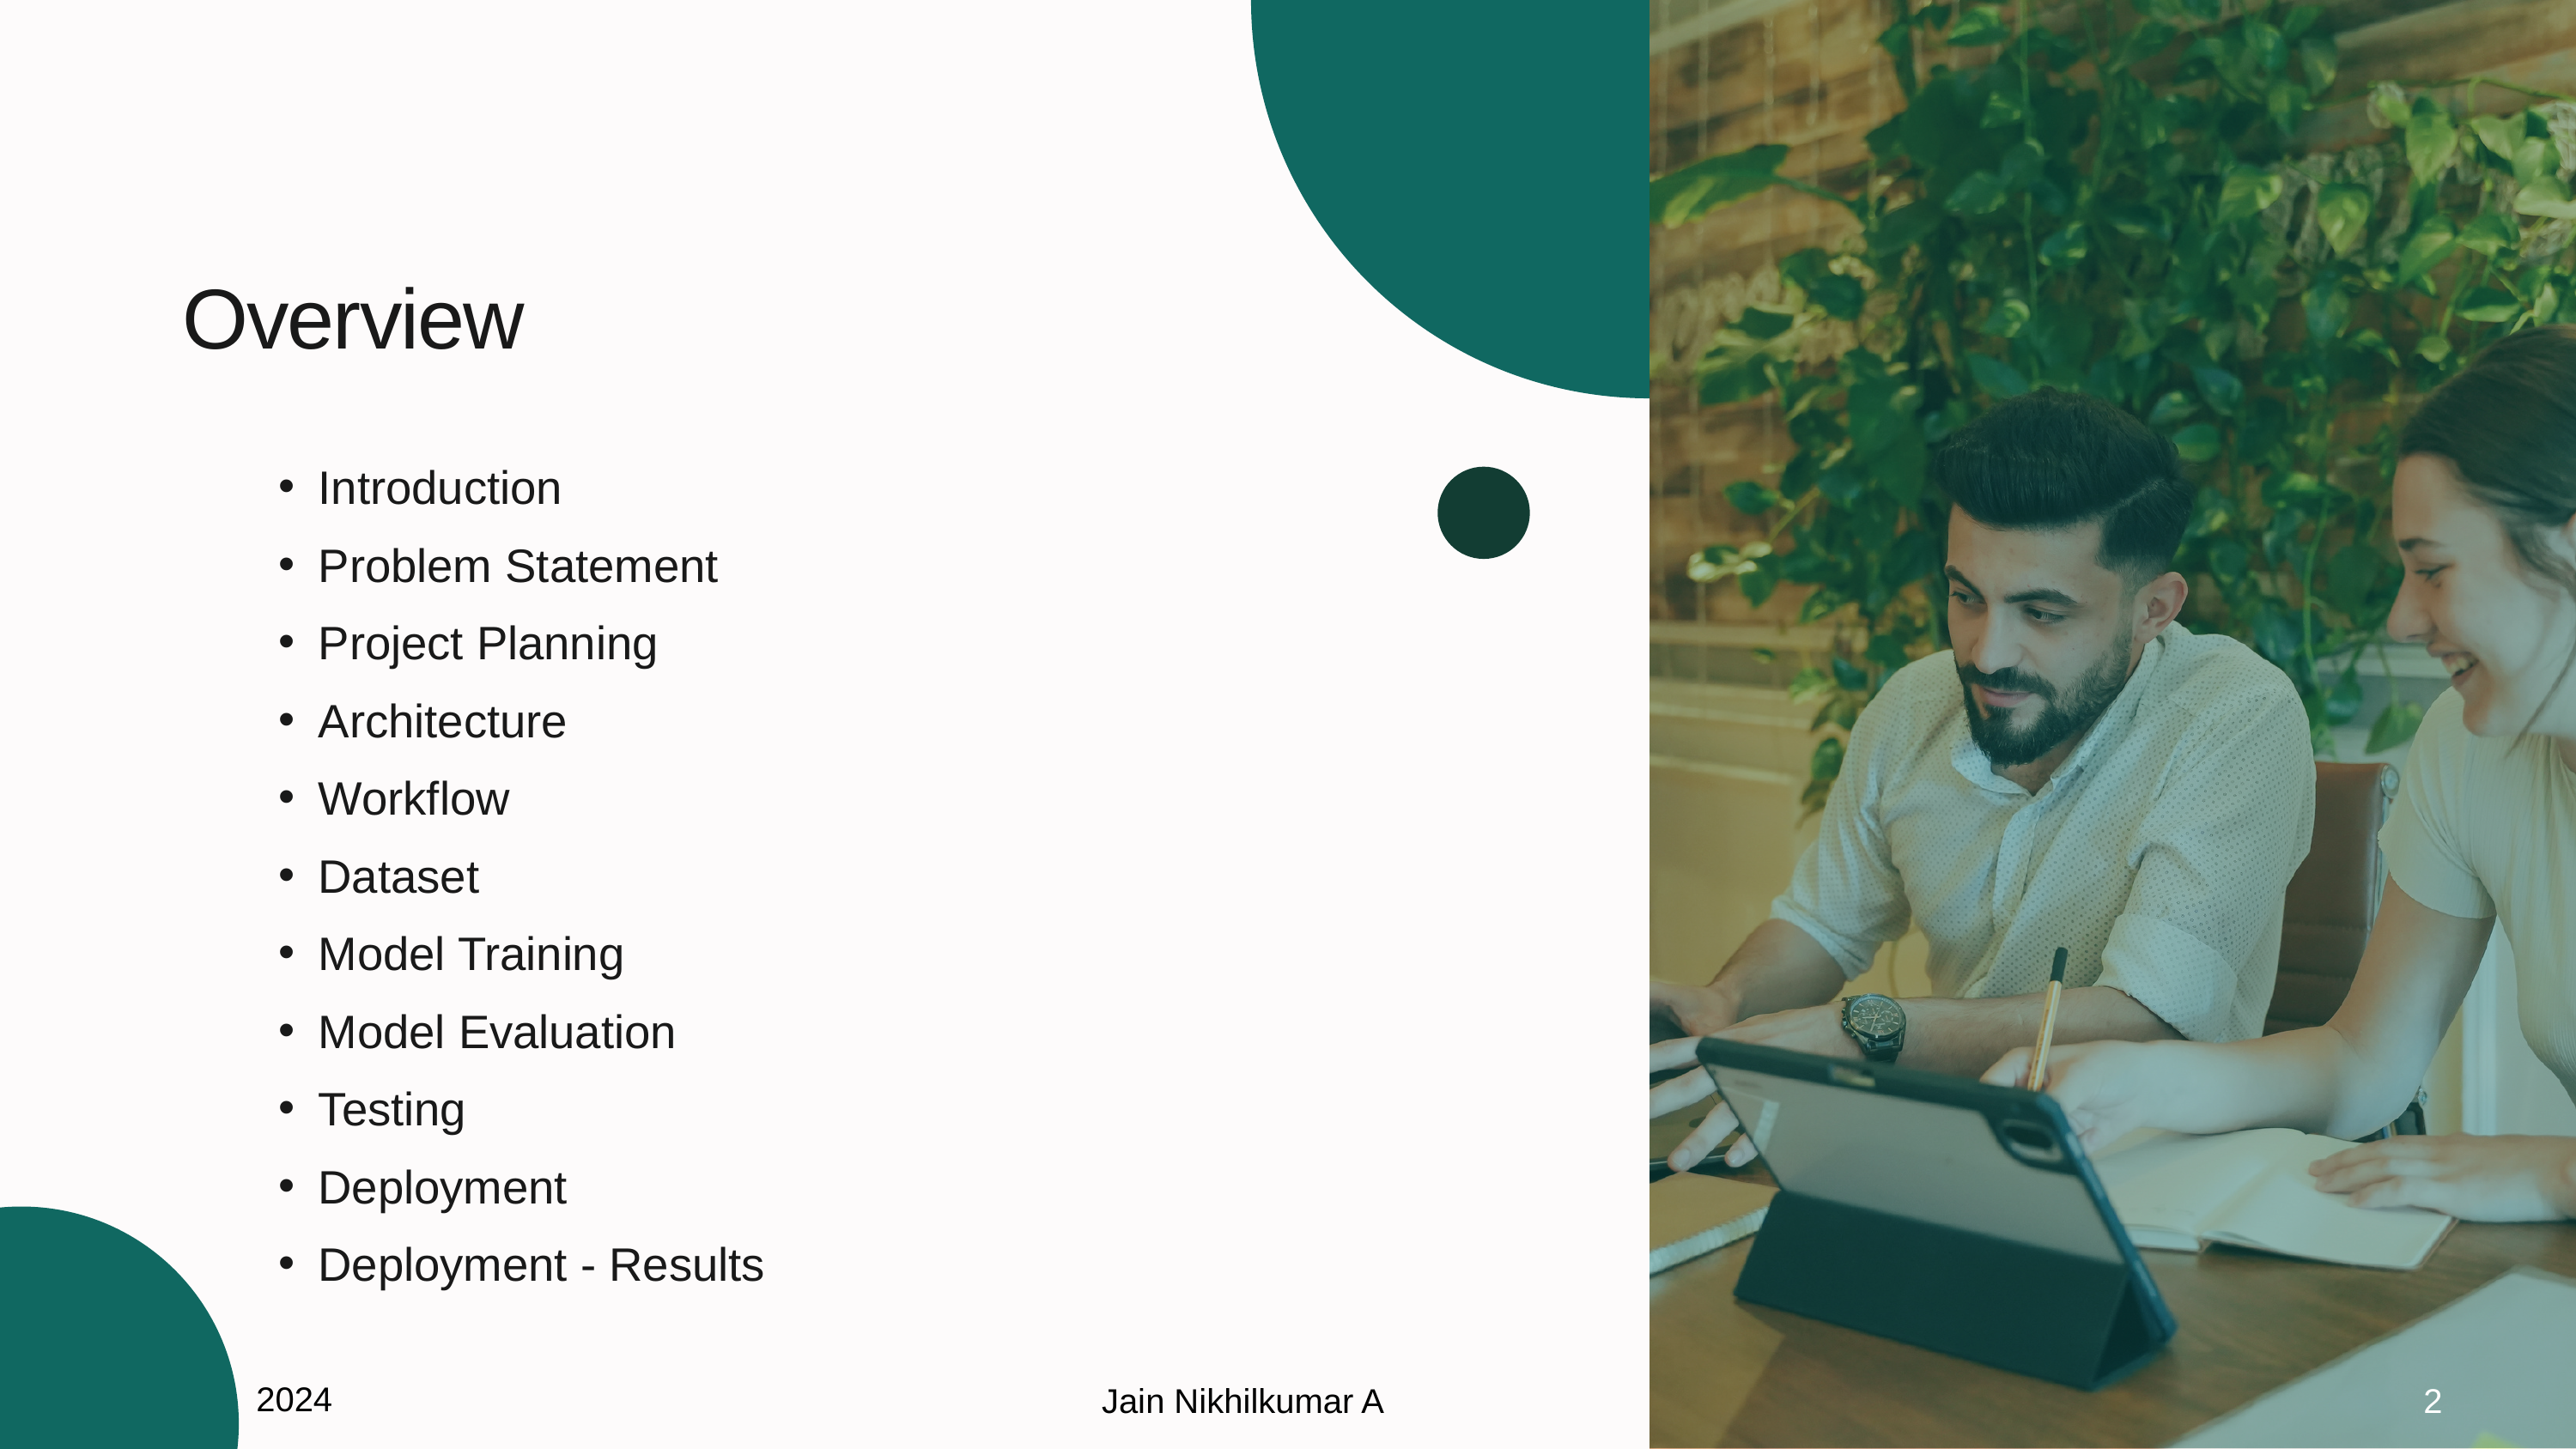

Overview
Introduction
Problem Statement
Project Planning
Architecture
Workflow
Dataset
Model Training
Model Evaluation
Testing
Deployment
Deployment - Results

2024
Jain Nikhilkumar A
2